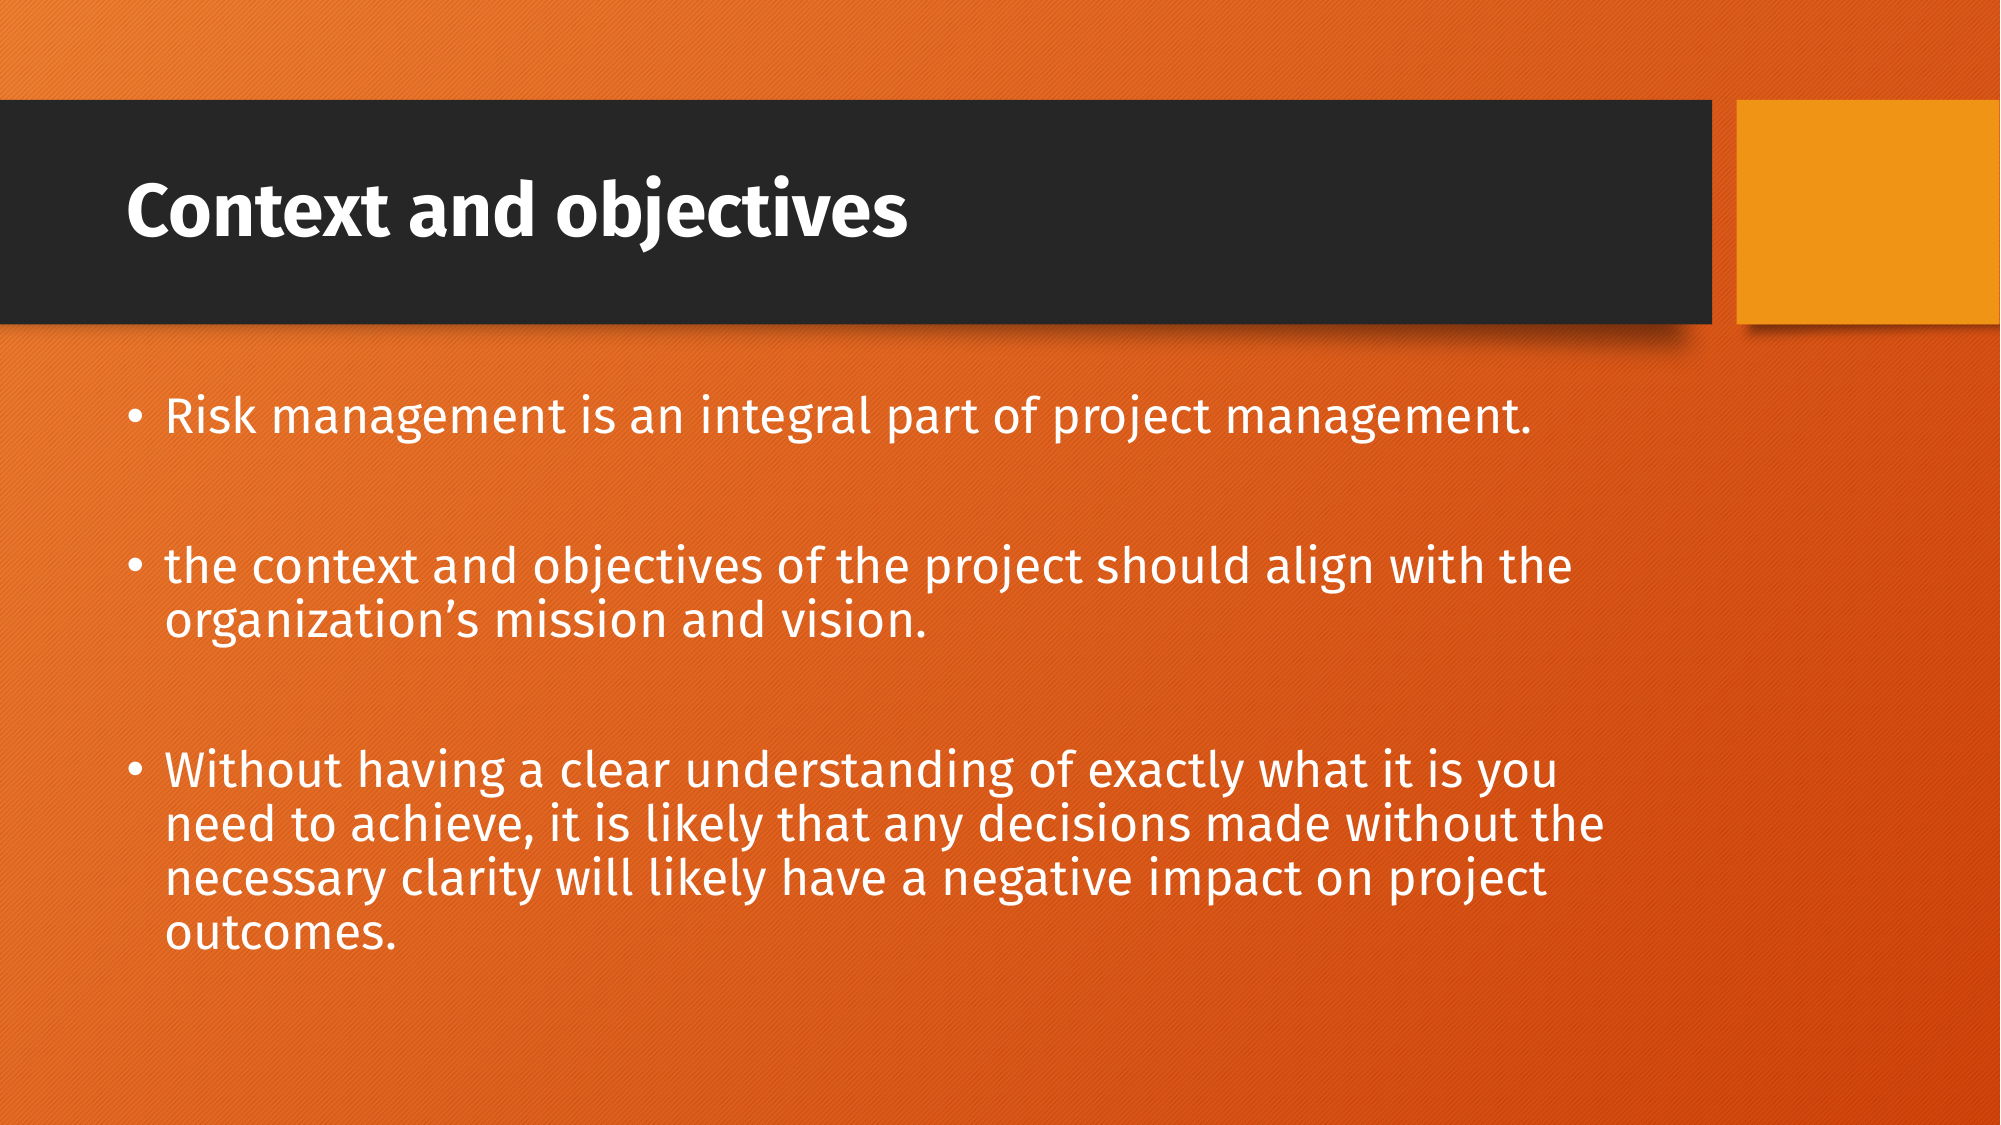

# Context and objectives
Risk management is an integral part of project management.

the context and objectives of the project should align with the organization’s mission and vision.

Without having a clear understanding of exactly what it is you need to achieve, it is likely that any decisions made without the necessary clarity will likely have a negative impact on project outcomes.